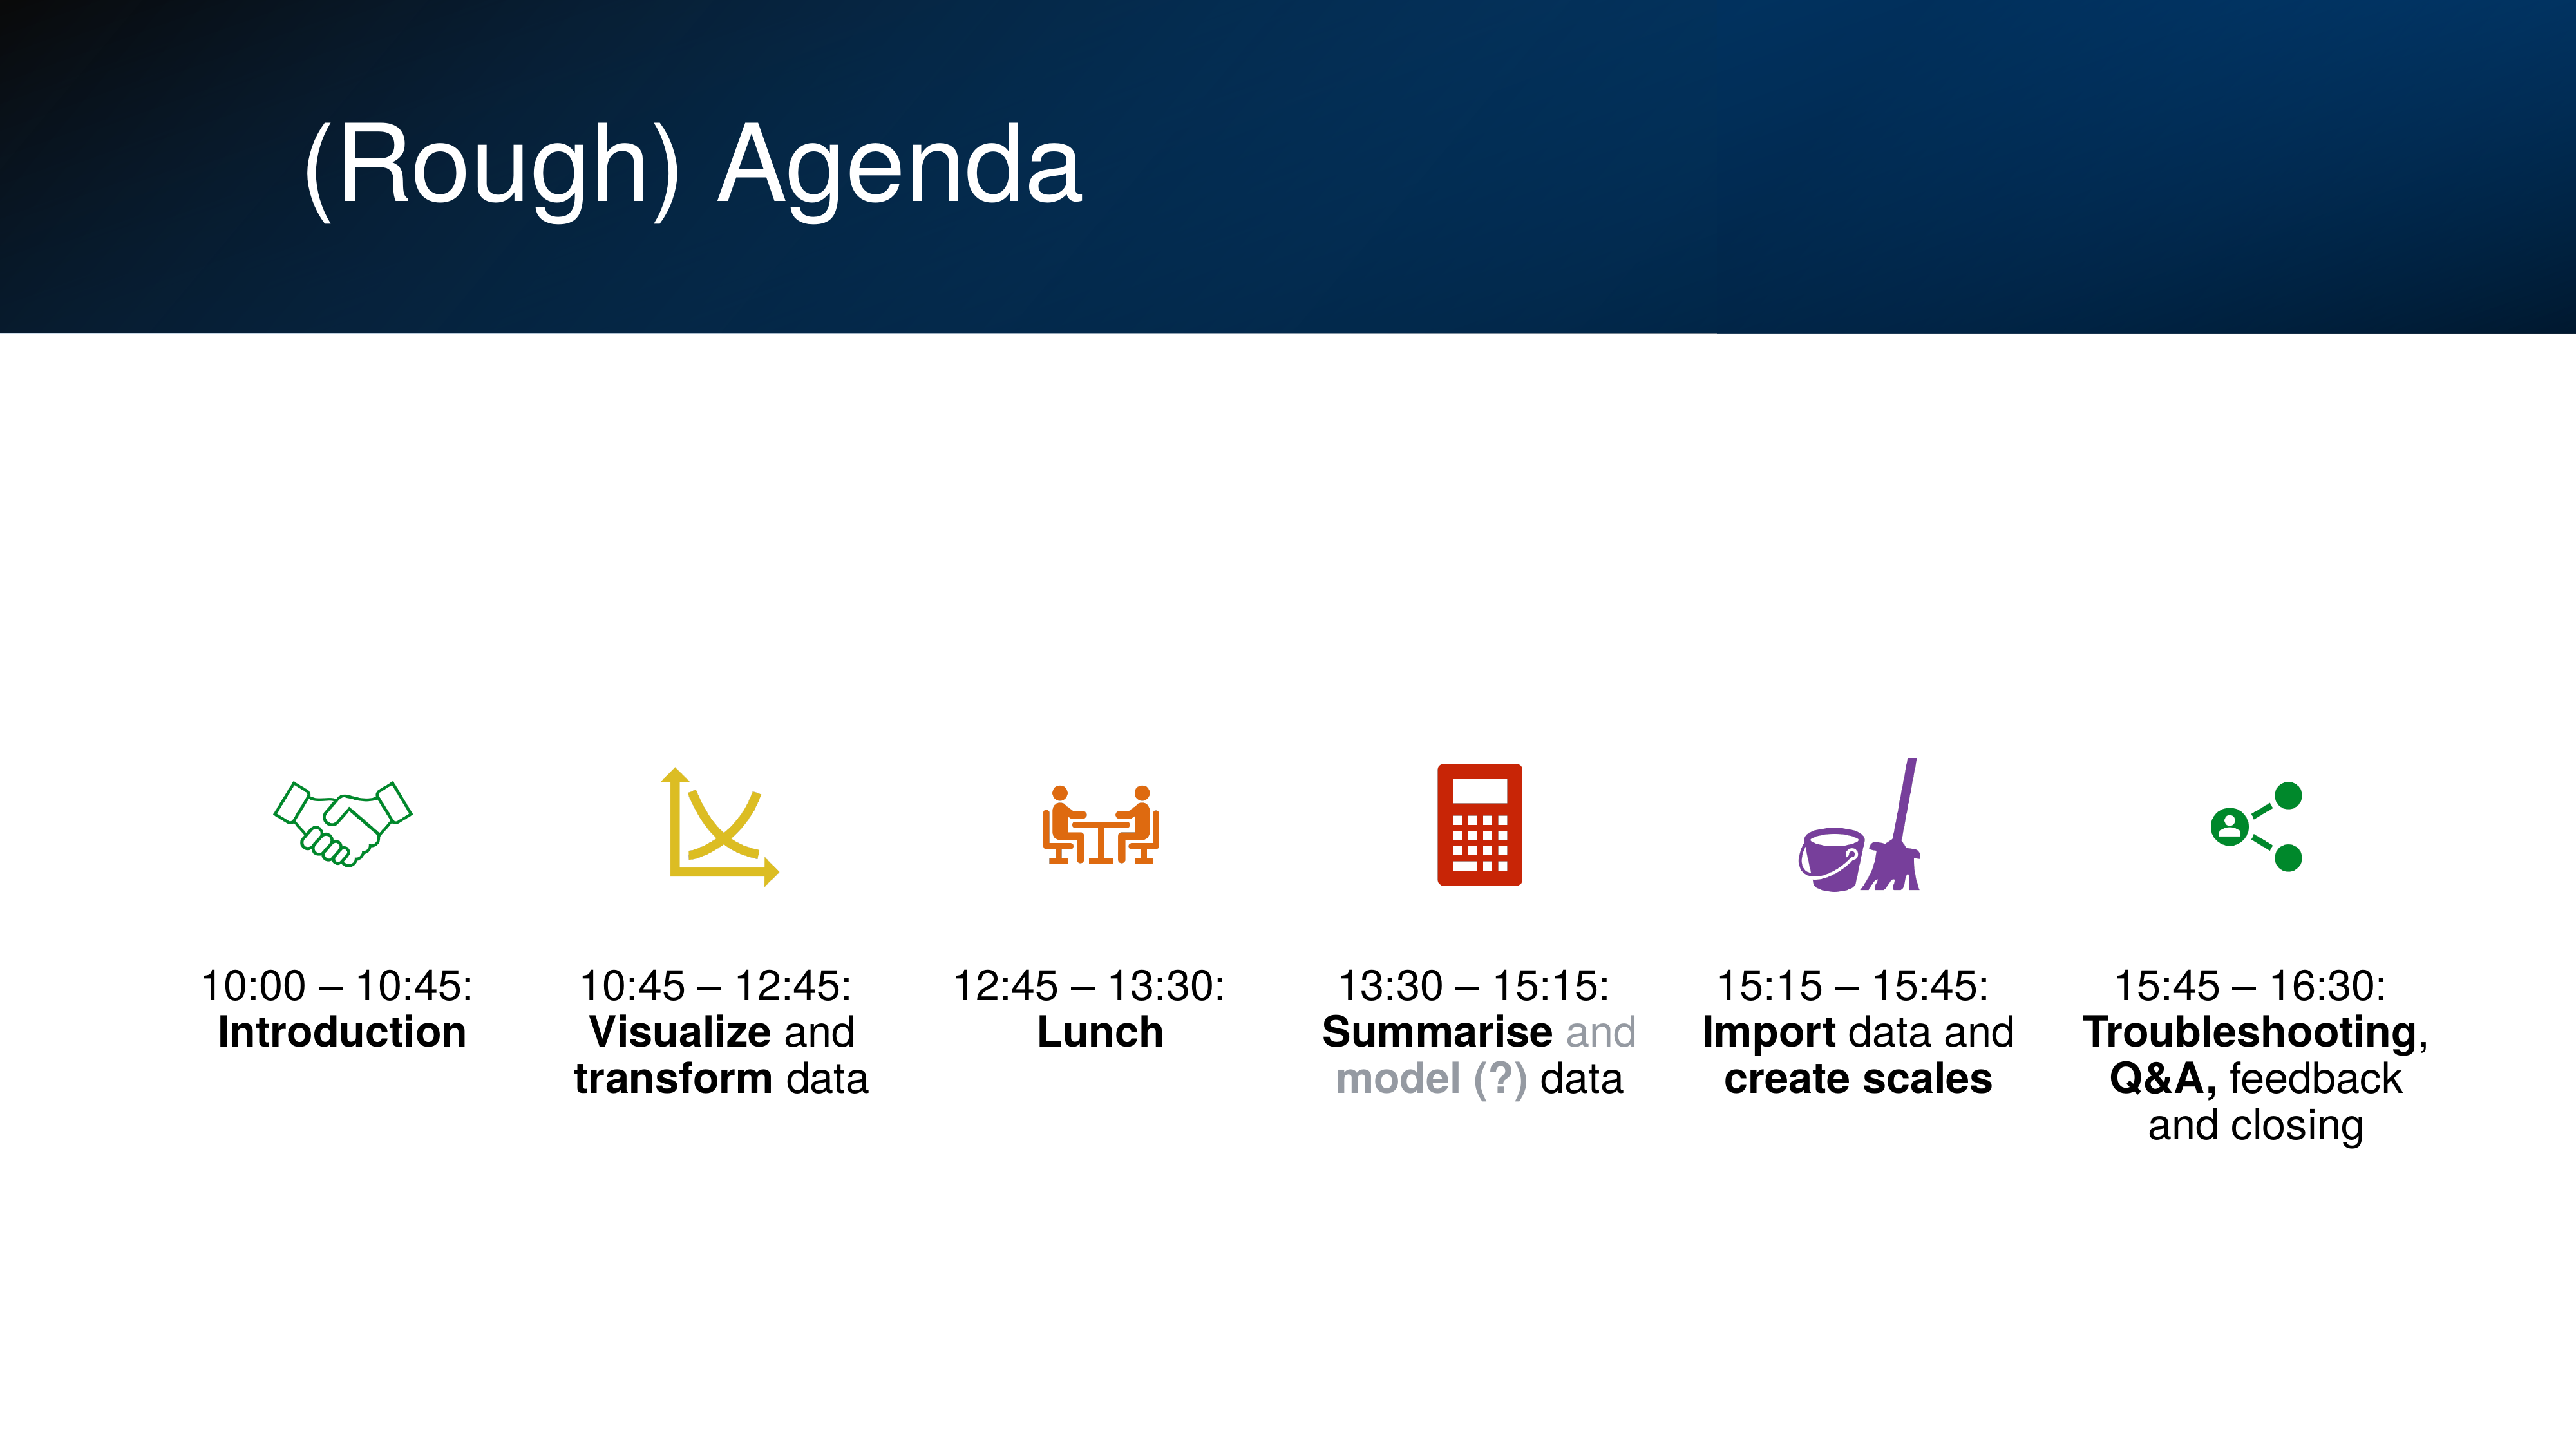

(Rough) Agenda

10:00 – 10:45:
Introduction
10:45 – 12:45:
Visualize and transform data
12:45 – 13:30:
Lunch
13:30 – 15:15:
Summarise and model (?) data
15:15 – 15:45:
Import data and create scales
15:45 – 16:30:
Troubleshooting, Q&A, feedback and closing